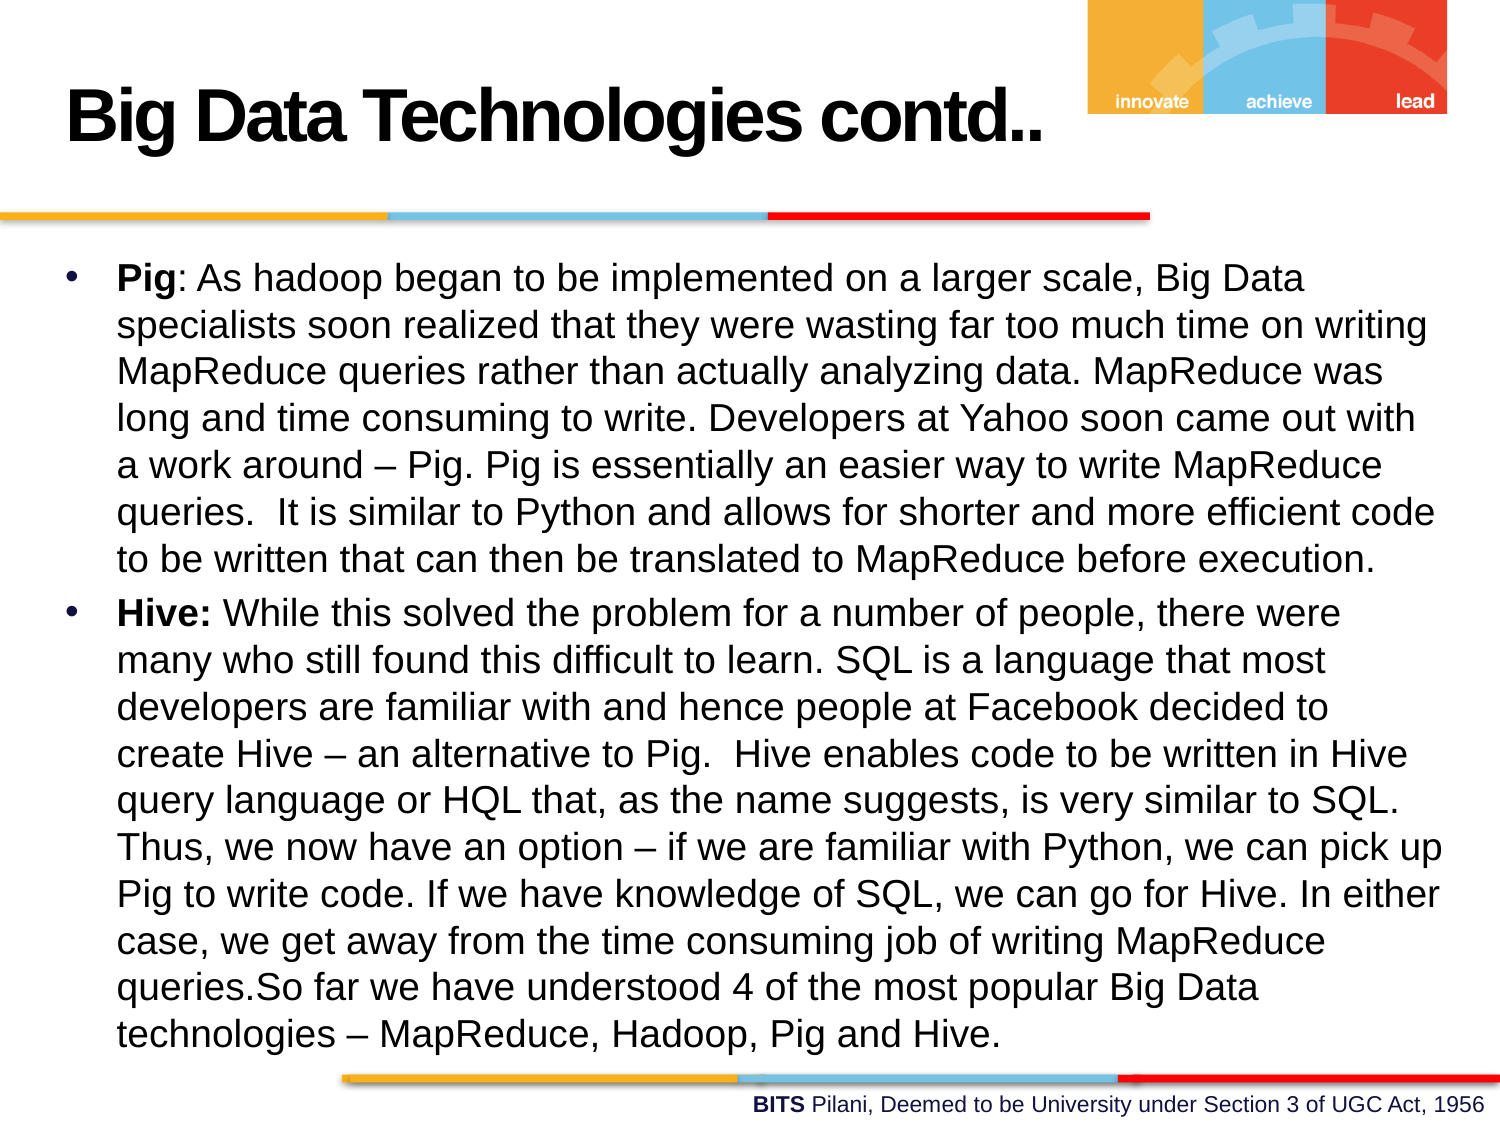

Big Data Technologies contd..
Pig: As hadoop began to be implemented on a larger scale, Big Data specialists soon realized that they were wasting far too much time on writing MapReduce queries rather than actually analyzing data. MapReduce was long and time consuming to write. Developers at Yahoo soon came out with a work around – Pig. Pig is essentially an easier way to write MapReduce queries.  It is similar to Python and allows for shorter and more efficient code to be written that can then be translated to MapReduce before execution.
Hive: While this solved the problem for a number of people, there were many who still found this difficult to learn. SQL is a language that most developers are familiar with and hence people at Facebook decided to create Hive – an alternative to Pig.  Hive enables code to be written in Hive query language or HQL that, as the name suggests, is very similar to SQL. Thus, we now have an option – if we are familiar with Python, we can pick up Pig to write code. If we have knowledge of SQL, we can go for Hive. In either case, we get away from the time consuming job of writing MapReduce queries.So far we have understood 4 of the most popular Big Data technologies – MapReduce, Hadoop, Pig and Hive.